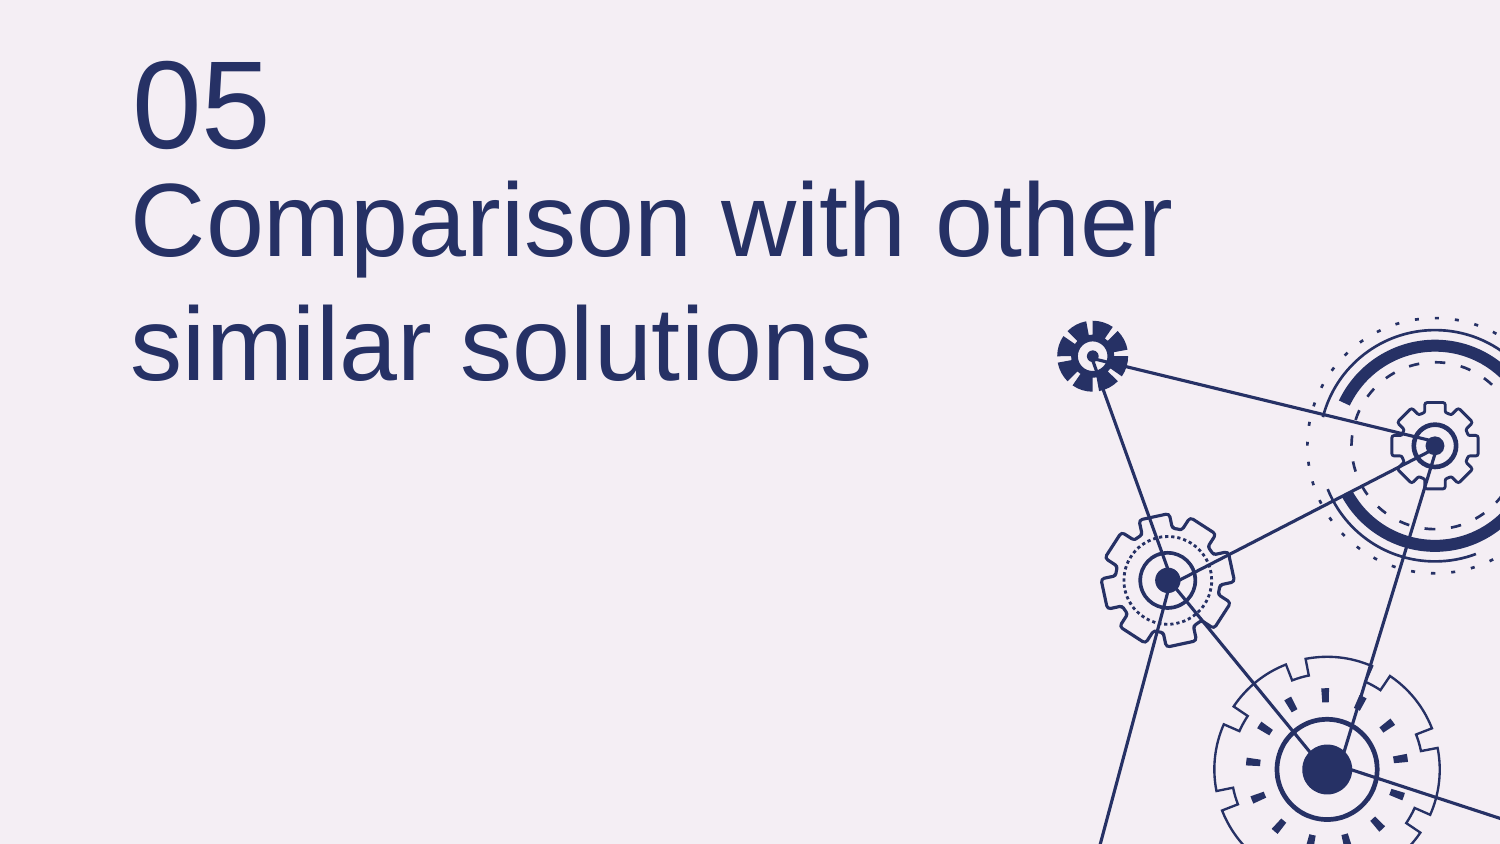

05
# Comparison with other similar solutions